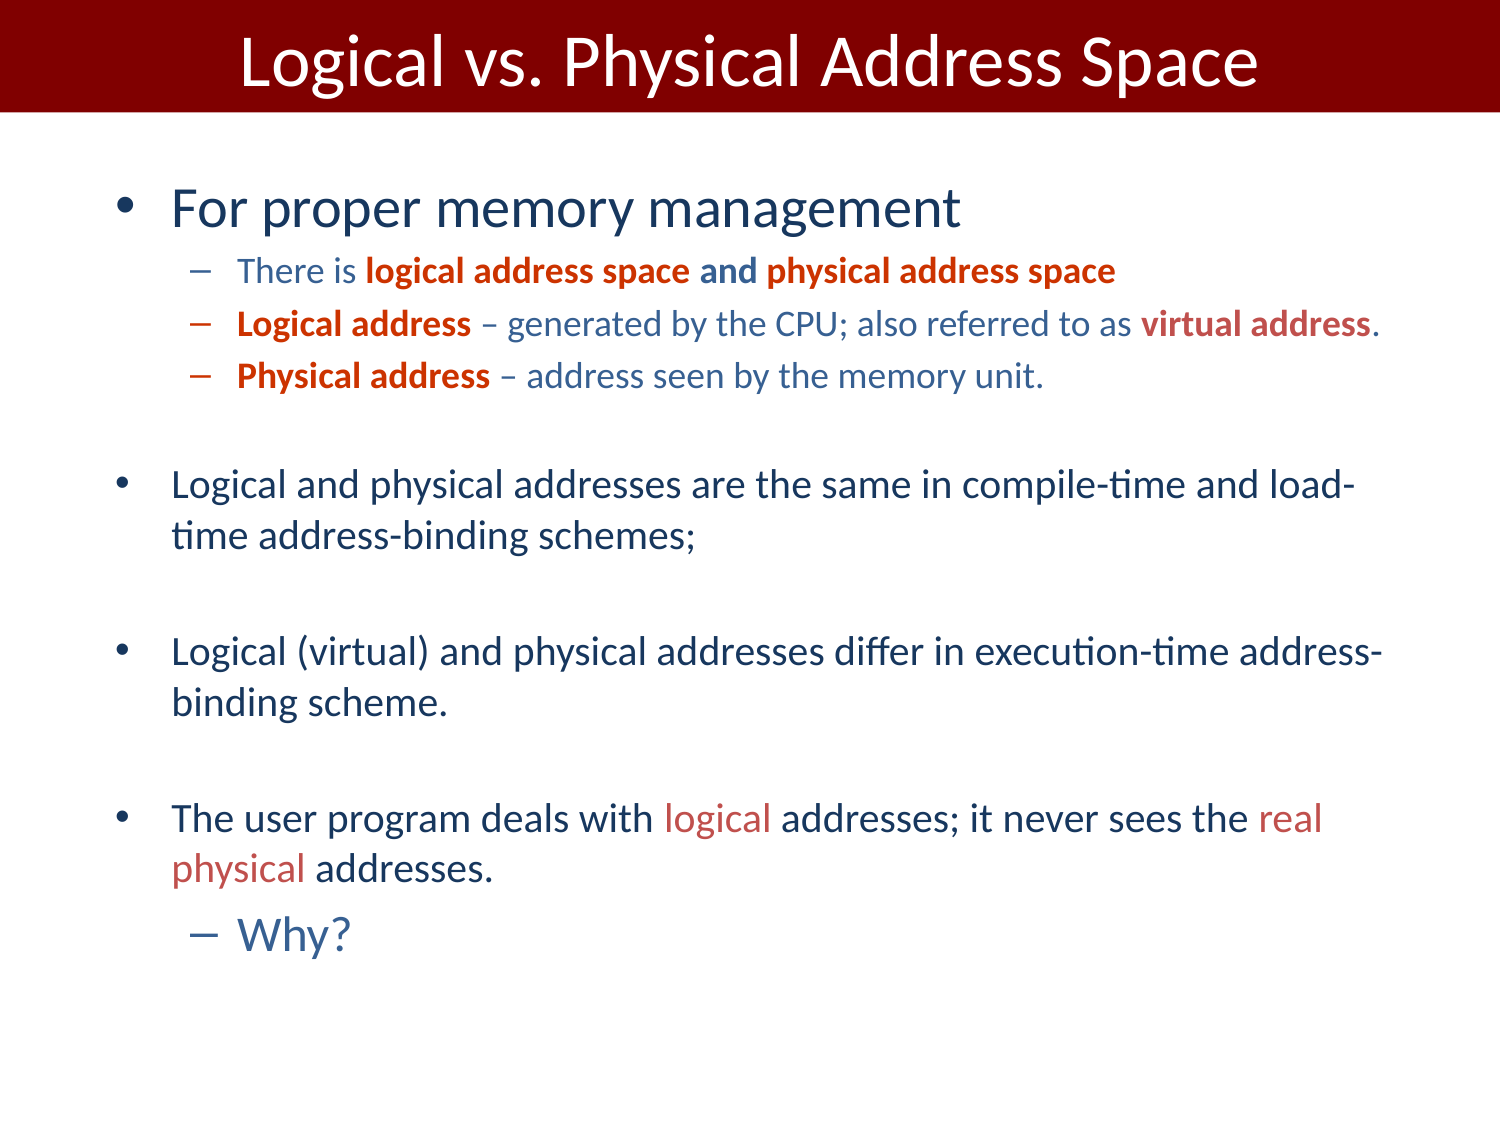

# Logical vs. Physical Address Space
For proper memory management
There is logical address space and physical address space
Logical address – generated by the CPU; also referred to as virtual address.
Physical address – address seen by the memory unit.

Logical and physical addresses are the same in compile-time and load-time address-binding schemes;

Logical (virtual) and physical addresses differ in execution-time address-binding scheme.

The user program deals with logical addresses; it never sees the real physical addresses.
Why?